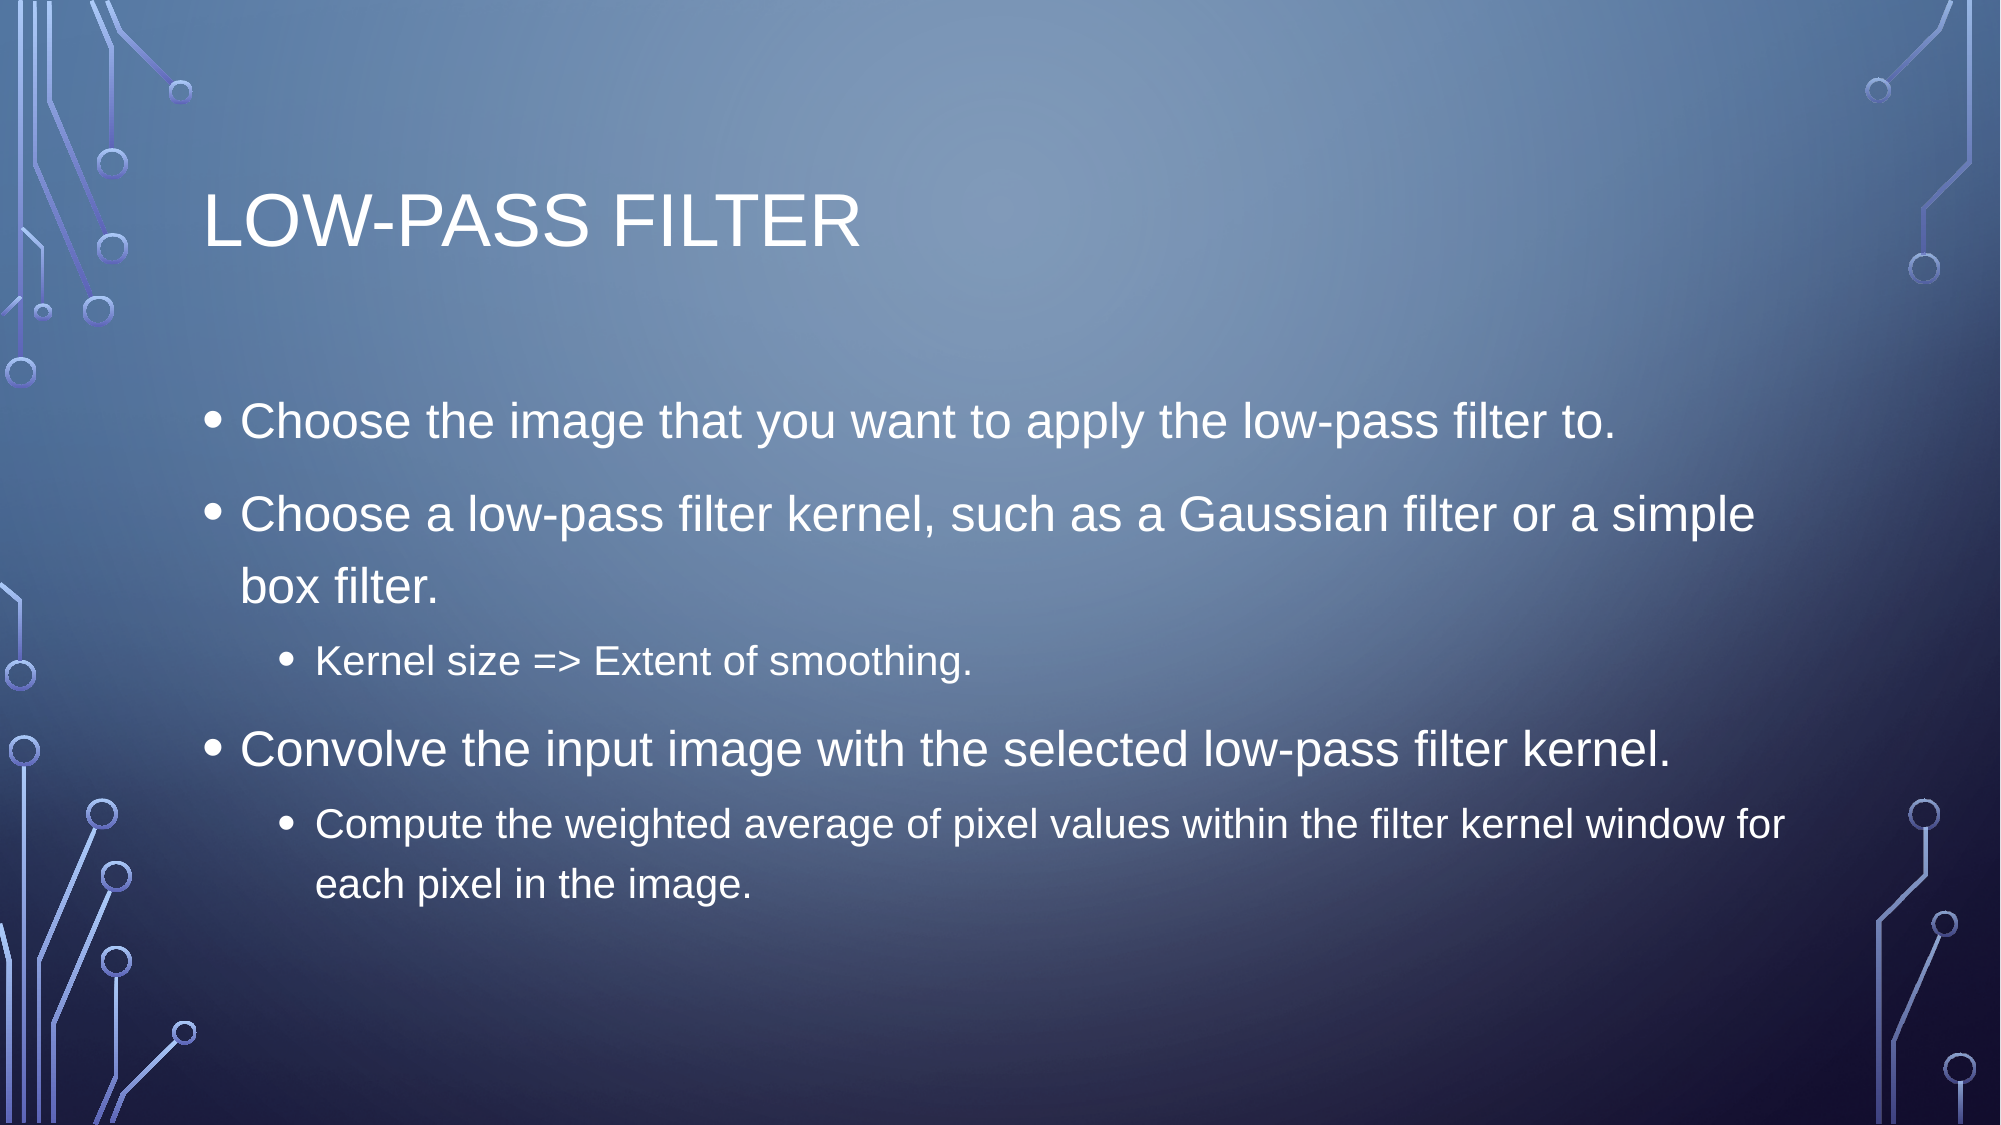

# Low-pass Filter
Choose the image that you want to apply the low-pass filter to.
Choose a low-pass filter kernel, such as a Gaussian filter or a simple box filter.
Kernel size => Extent of smoothing.
Convolve the input image with the selected low-pass filter kernel.
Compute the weighted average of pixel values within the filter kernel window for each pixel in the image.